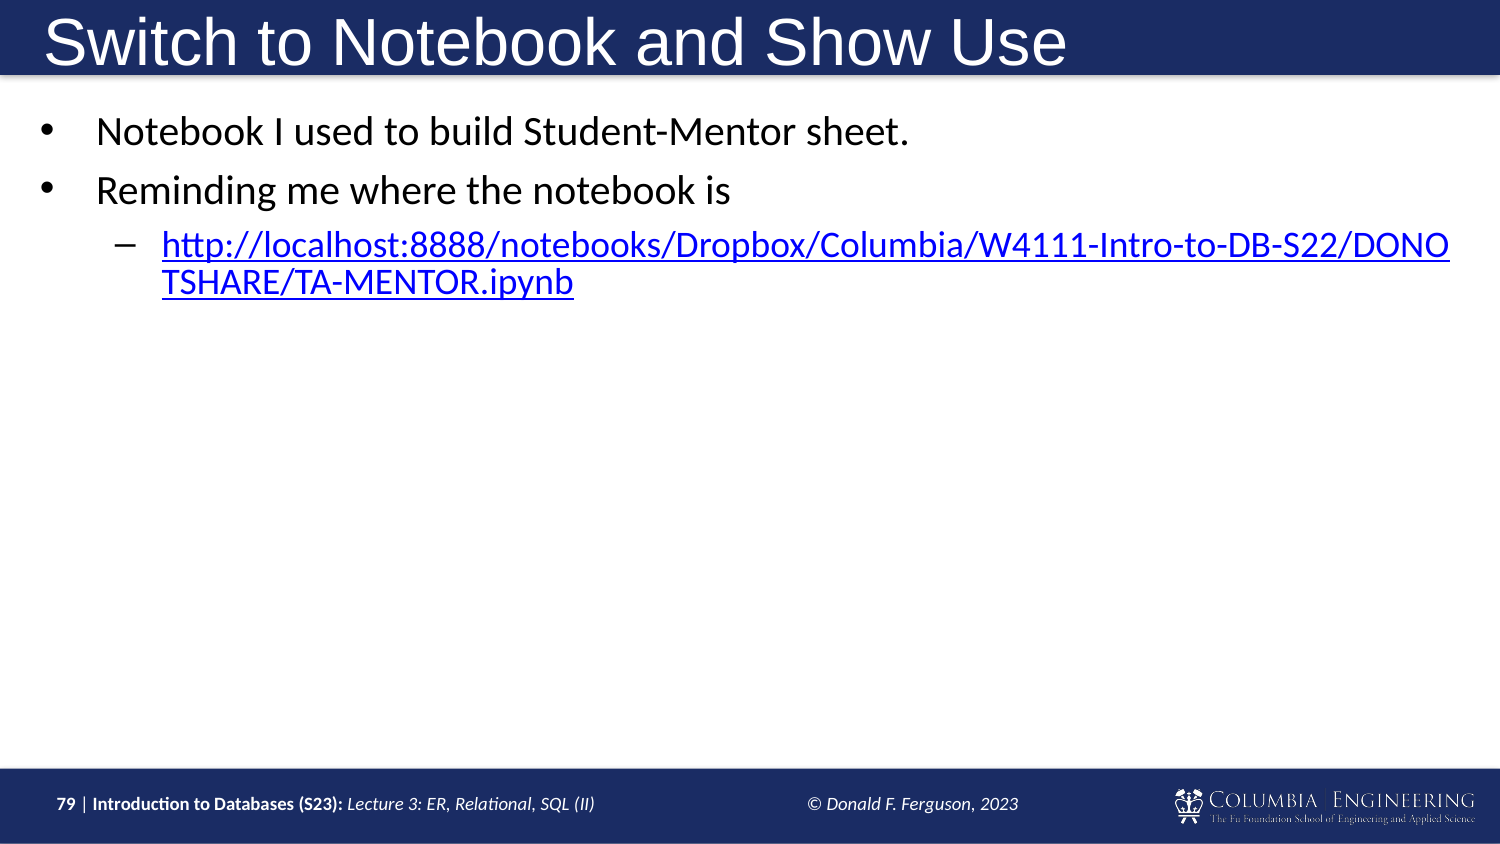

# Switch to Notebook and Show Use
Notebook I used to build Student-Mentor sheet.
Reminding me where the notebook is
http://localhost:8888/notebooks/Dropbox/Columbia/W4111-Intro-to-DB-S22/DONOTSHARE/TA-MENTOR.ipynb